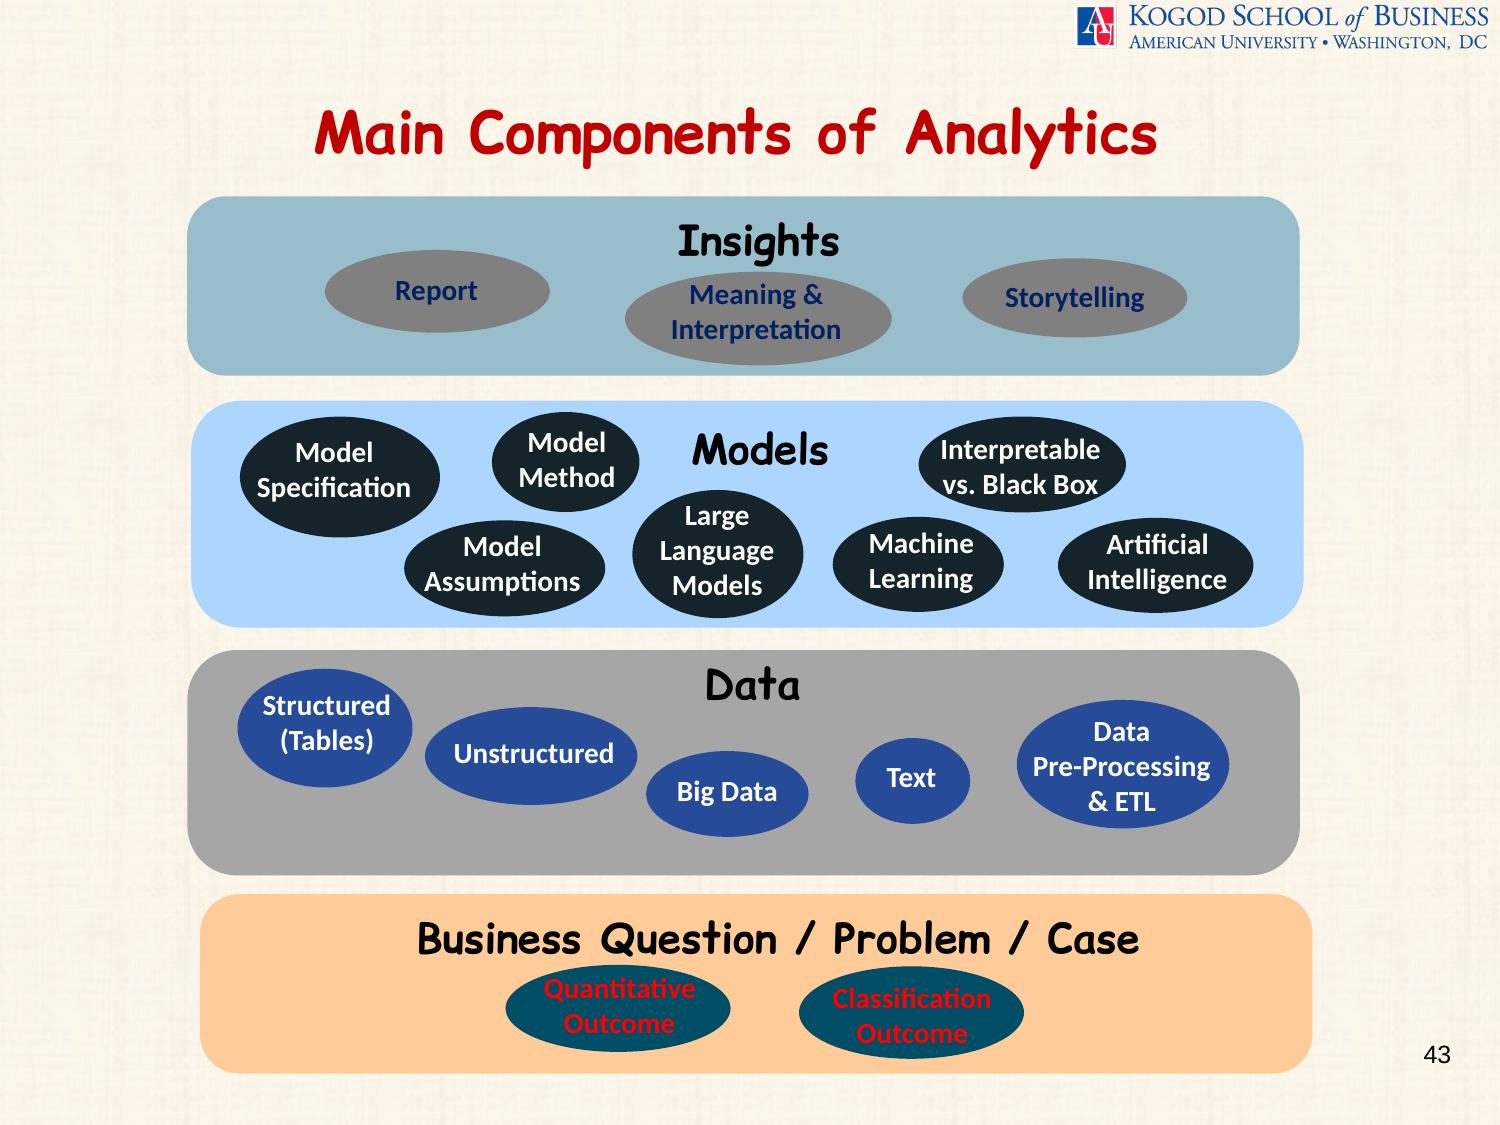

# Main Components of Analytics

Insights

Report
Meaning &
Interpretation
Storytelling

Models
Model Method

Interpretable vs. Black Box
Model Specification
Large Language Models

Machine
Learning

Artificial
Intelligence
Model Assumptions

Data

Structured
(Tables)

Data
Pre-Processing & ETL

Unstructured

Text
Big Data

Business Question / Problem / Case
Quantitative
Outcome

Classification
Outcome
43